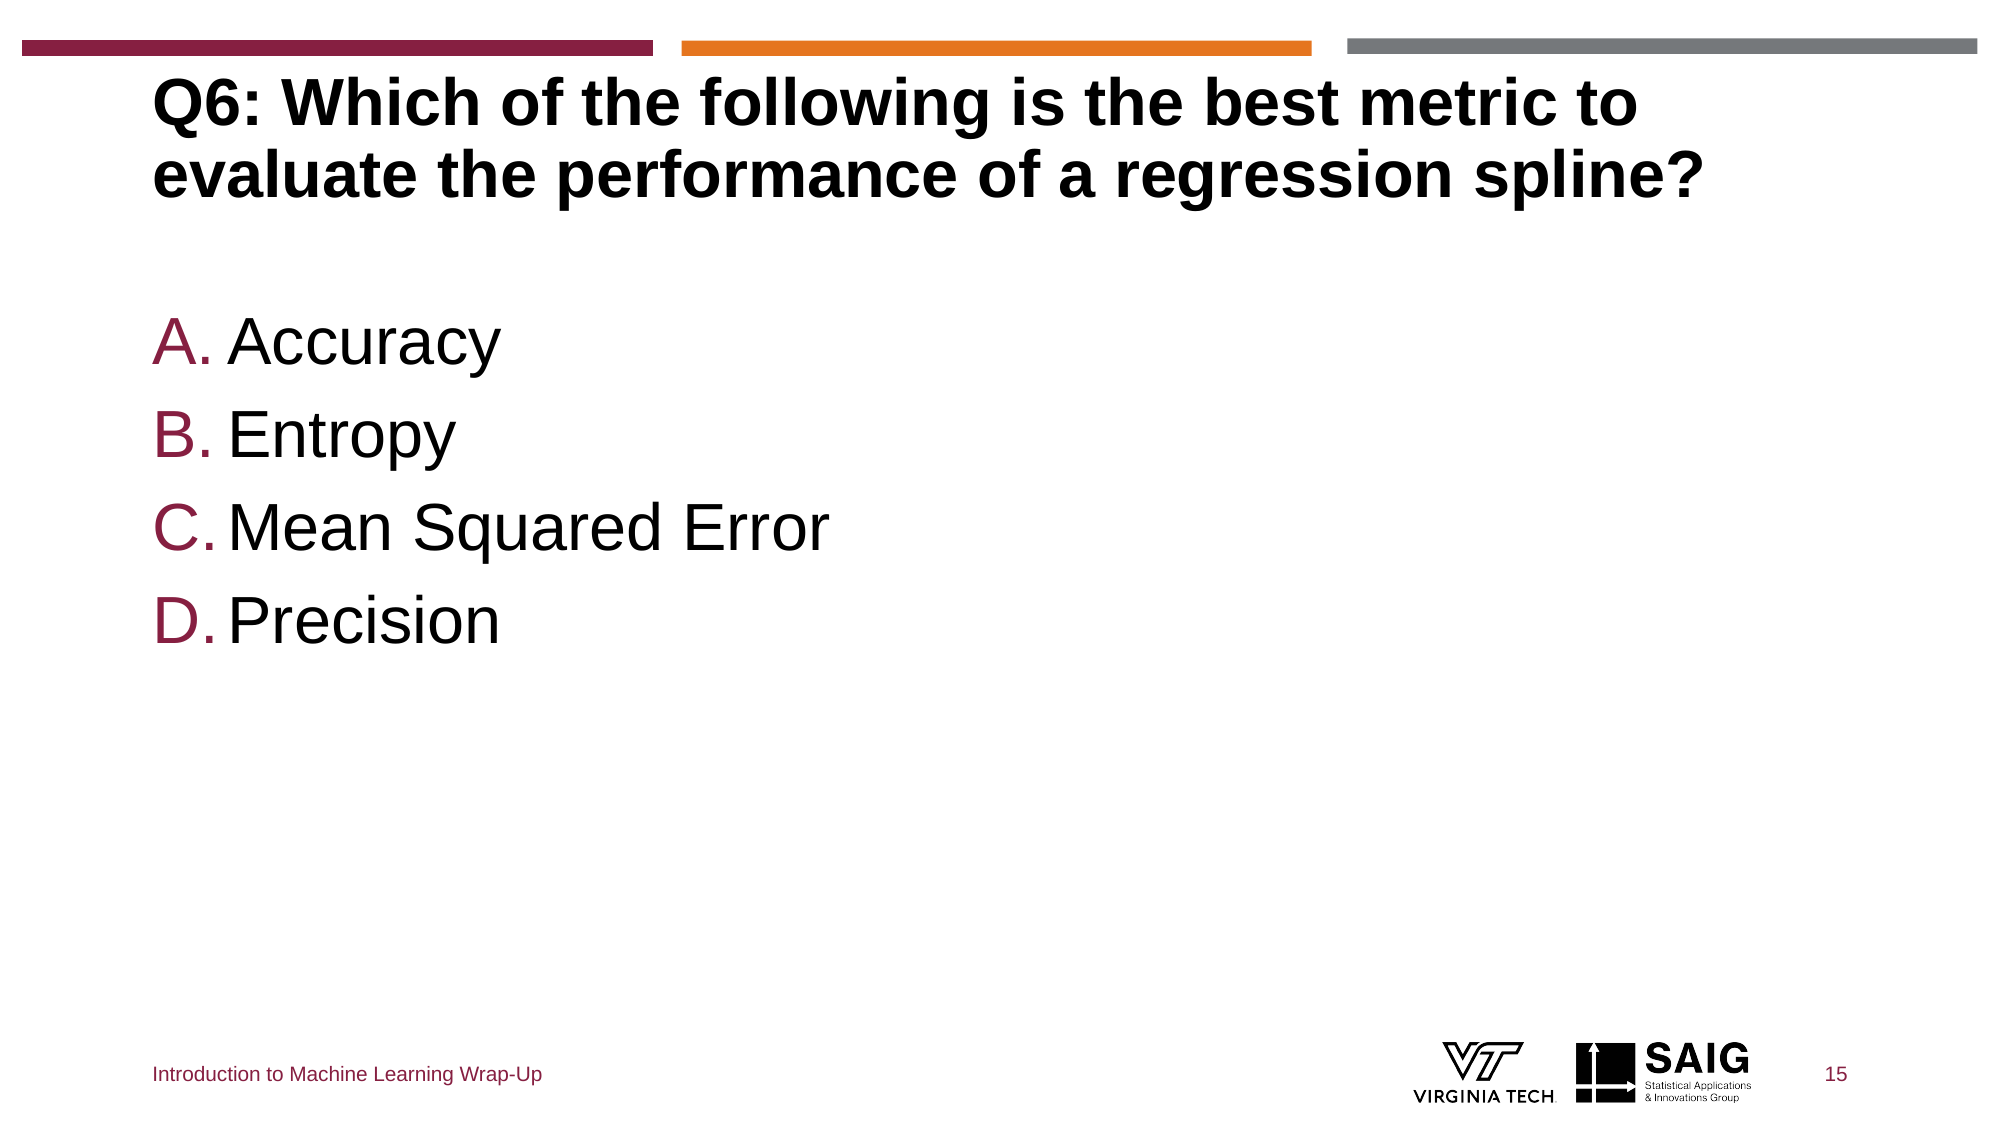

# Q6: Which of the following is the best metric to evaluate the performance of a regression spline?
Accuracy
Entropy
Mean Squared Error
Precision
Introduction to Machine Learning Wrap-Up
15